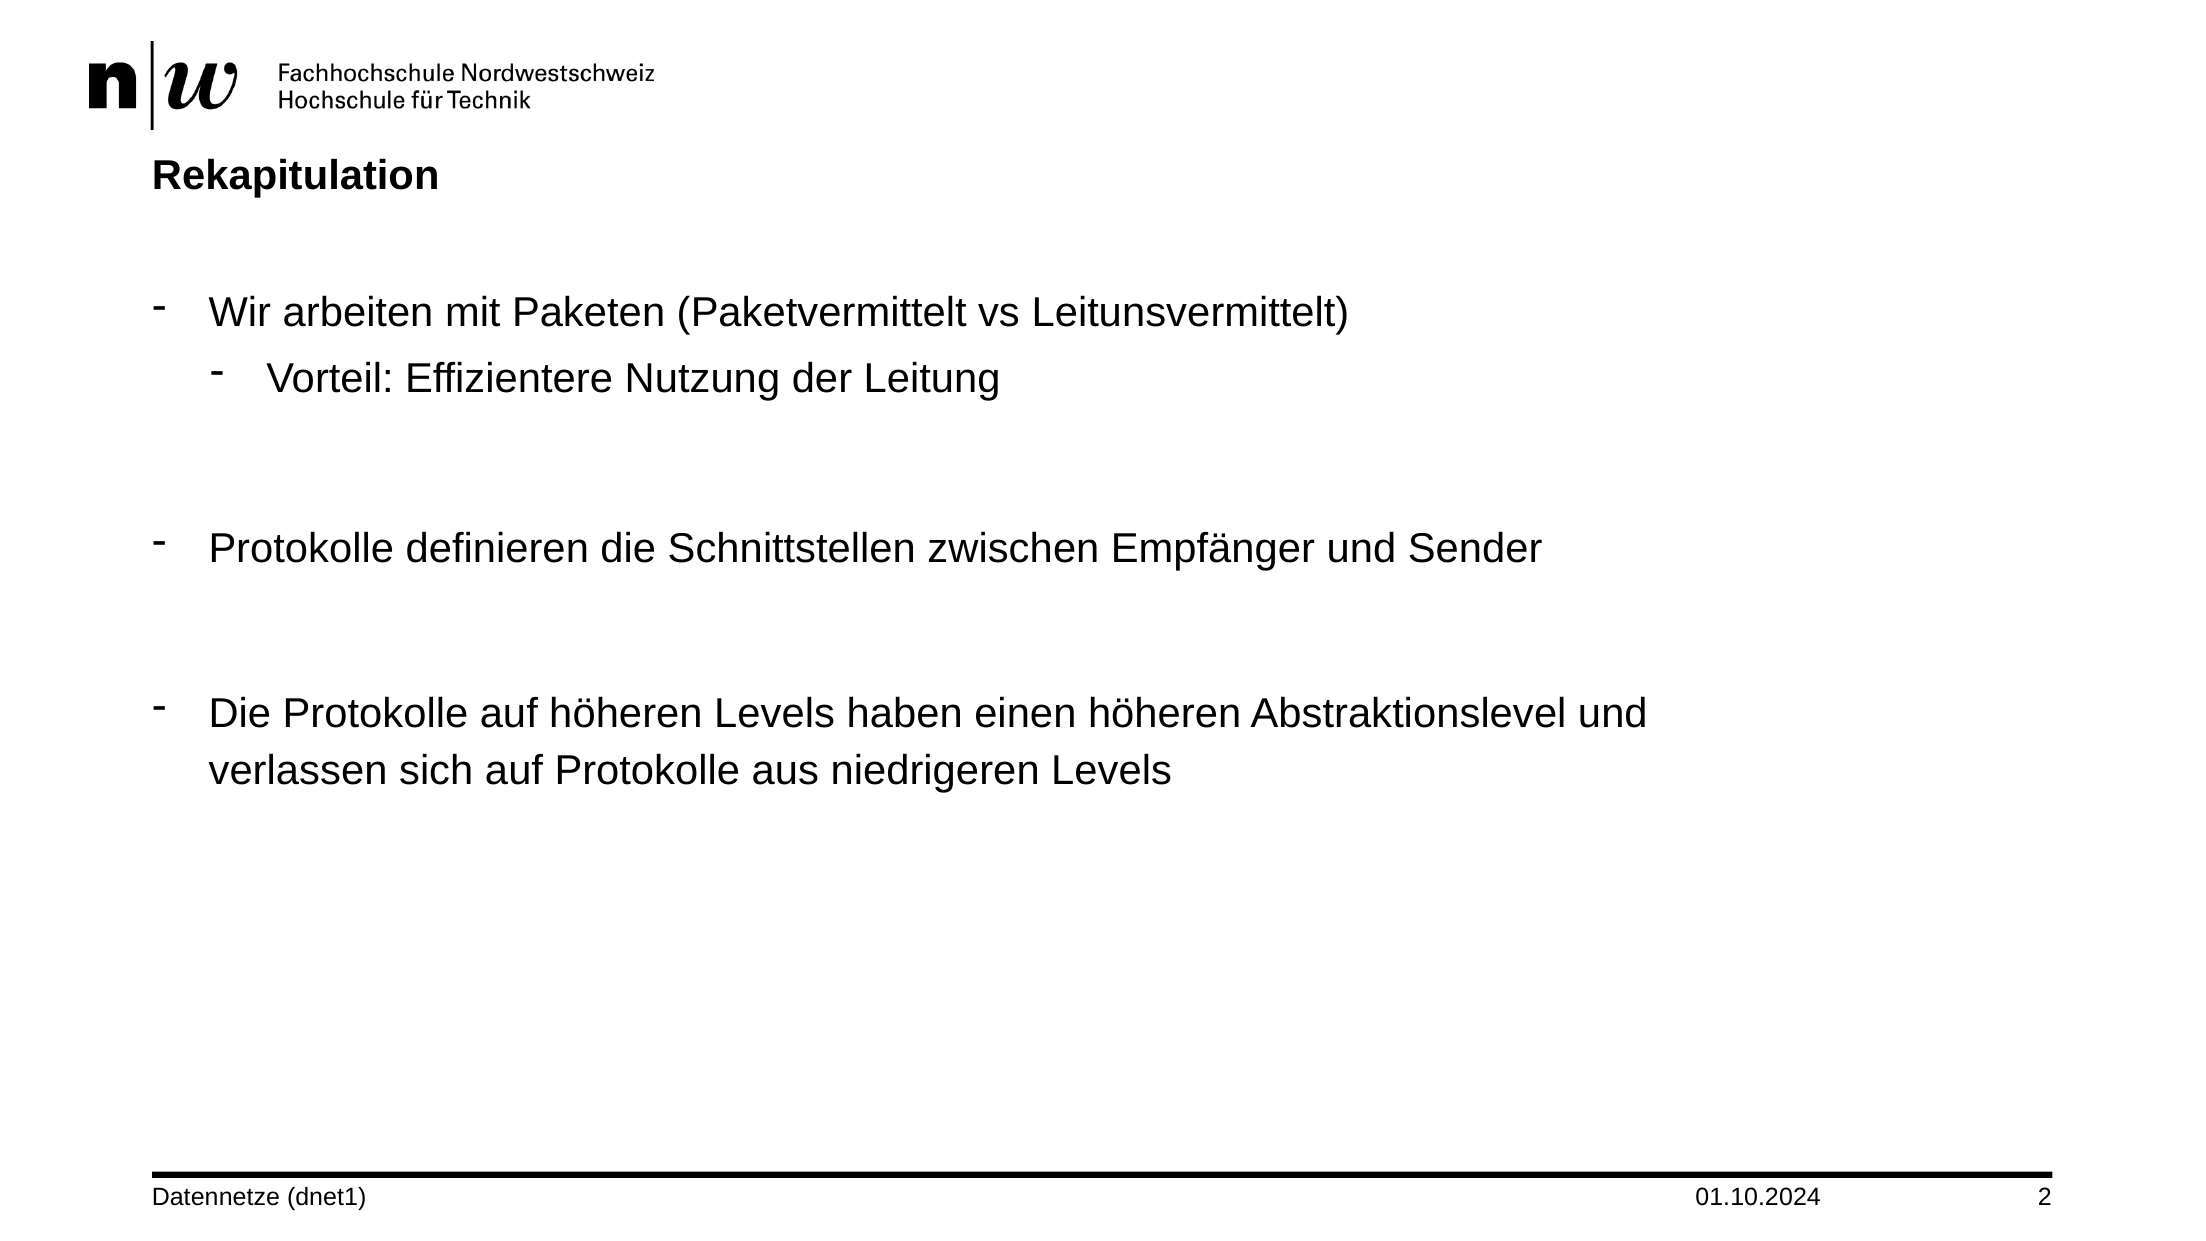

# Rekapitulation
Wir arbeiten mit Paketen (Paketvermittelt vs Leitunsvermittelt)
Vorteil: Effizientere Nutzung der Leitung

Protokolle definieren die Schnittstellen zwischen Empfänger und Sender

Die Protokolle auf höheren Levels haben einen höheren Abstraktionslevel und verlassen sich auf Protokolle aus niedrigeren Levels
Datennetze (dnet1)
01.10.2024
2